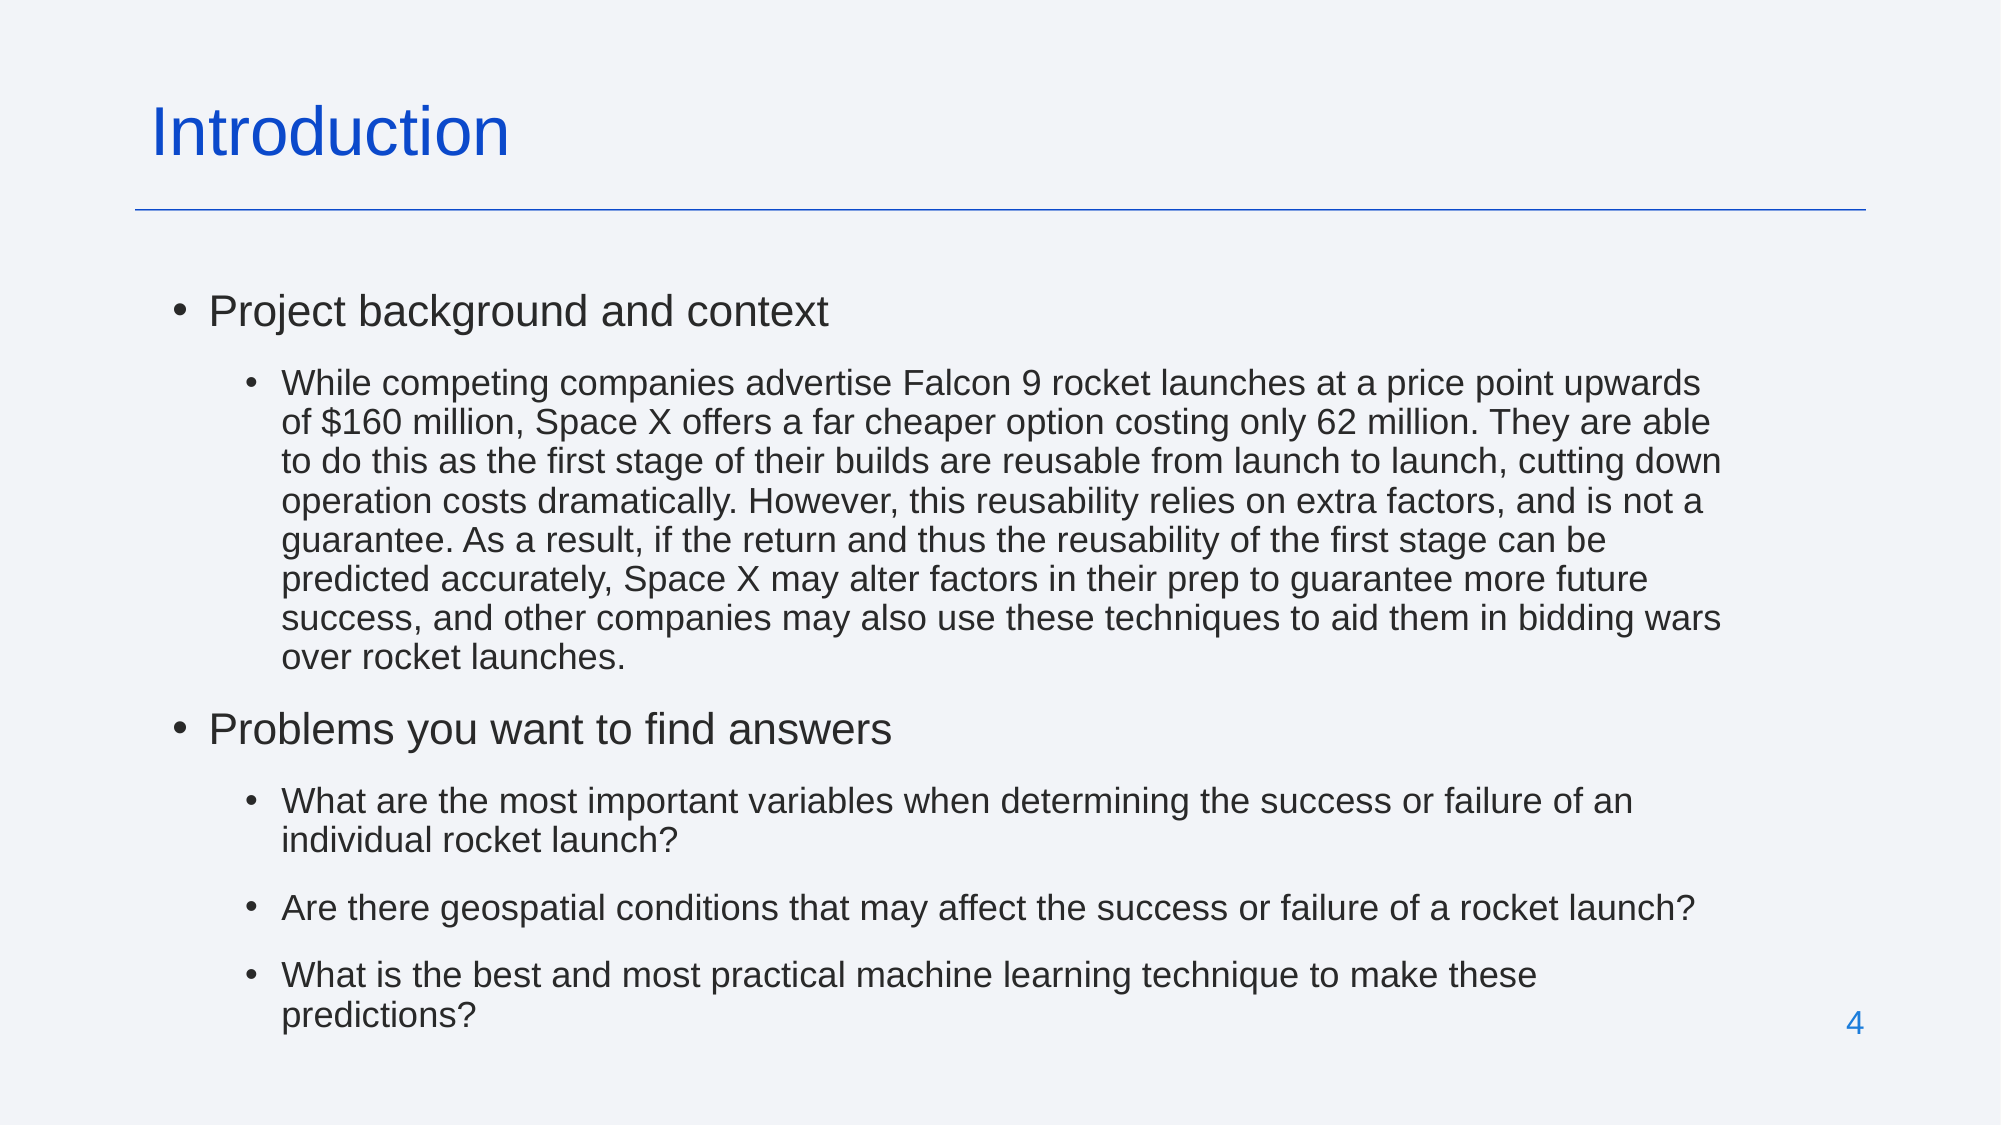

Introduction
Project background and context
While competing companies advertise Falcon 9 rocket launches at a price point upwards of $160 million, Space X offers a far cheaper option costing only 62 million. They are able to do this as the first stage of their builds are reusable from launch to launch, cutting down operation costs dramatically. However, this reusability relies on extra factors, and is not a guarantee. As a result, if the return and thus the reusability of the first stage can be predicted accurately, Space X may alter factors in their prep to guarantee more future success, and other companies may also use these techniques to aid them in bidding wars over rocket launches.
Problems you want to find answers
What are the most important variables when determining the success or failure of an individual rocket launch?
Are there geospatial conditions that may affect the success or failure of a rocket launch?
What is the best and most practical machine learning technique to make these predictions?
4